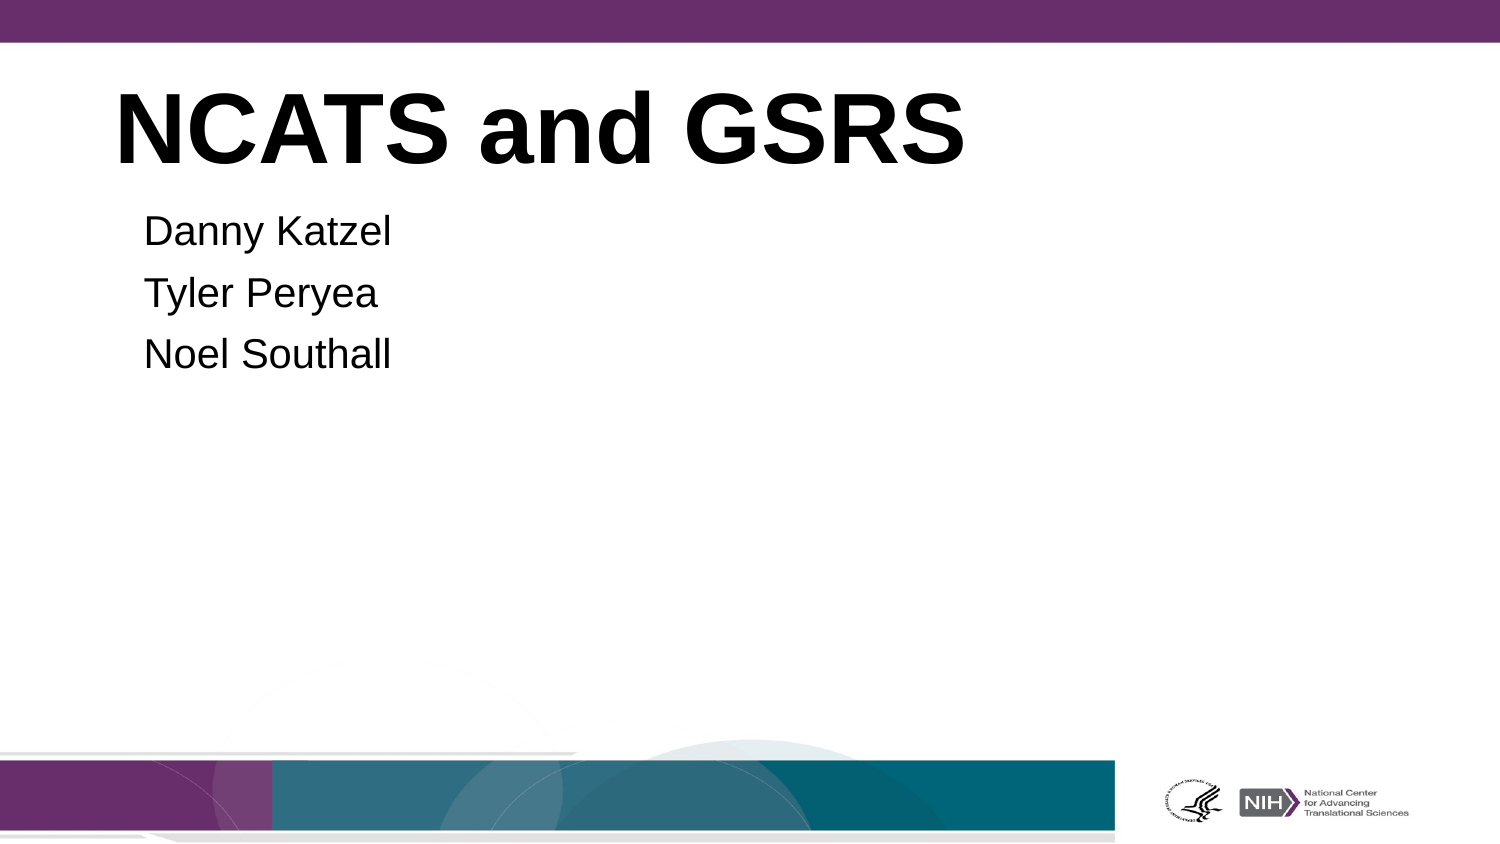

# NCATS and GSRS
Danny Katzel
Tyler Peryea
Noel Southall